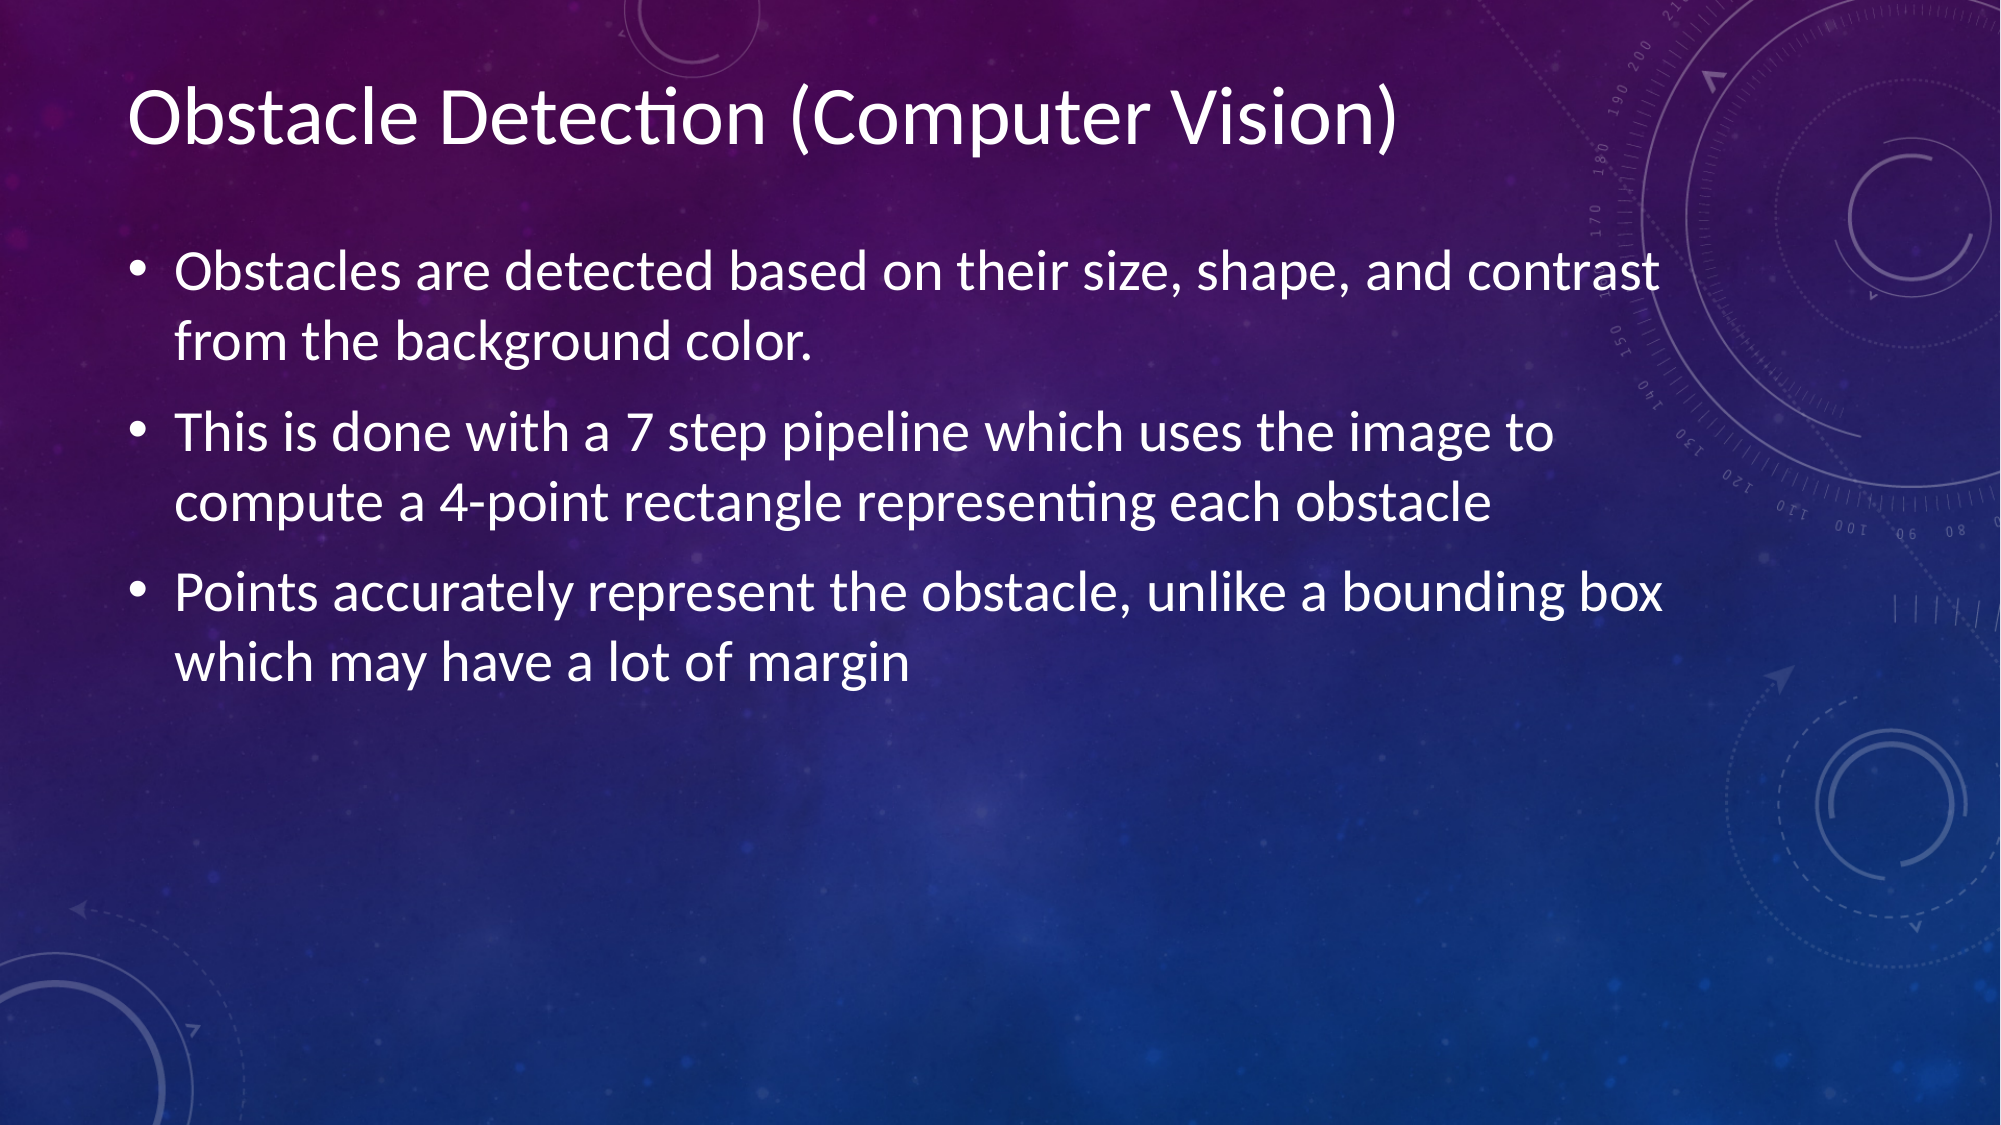

# Obstacle Detection (Computer Vision)
Obstacles are detected based on their size, shape, and contrast from the background color.
This is done with a 7 step pipeline which uses the image to compute a 4-point rectangle representing each obstacle
Points accurately represent the obstacle, unlike a bounding box which may have a lot of margin